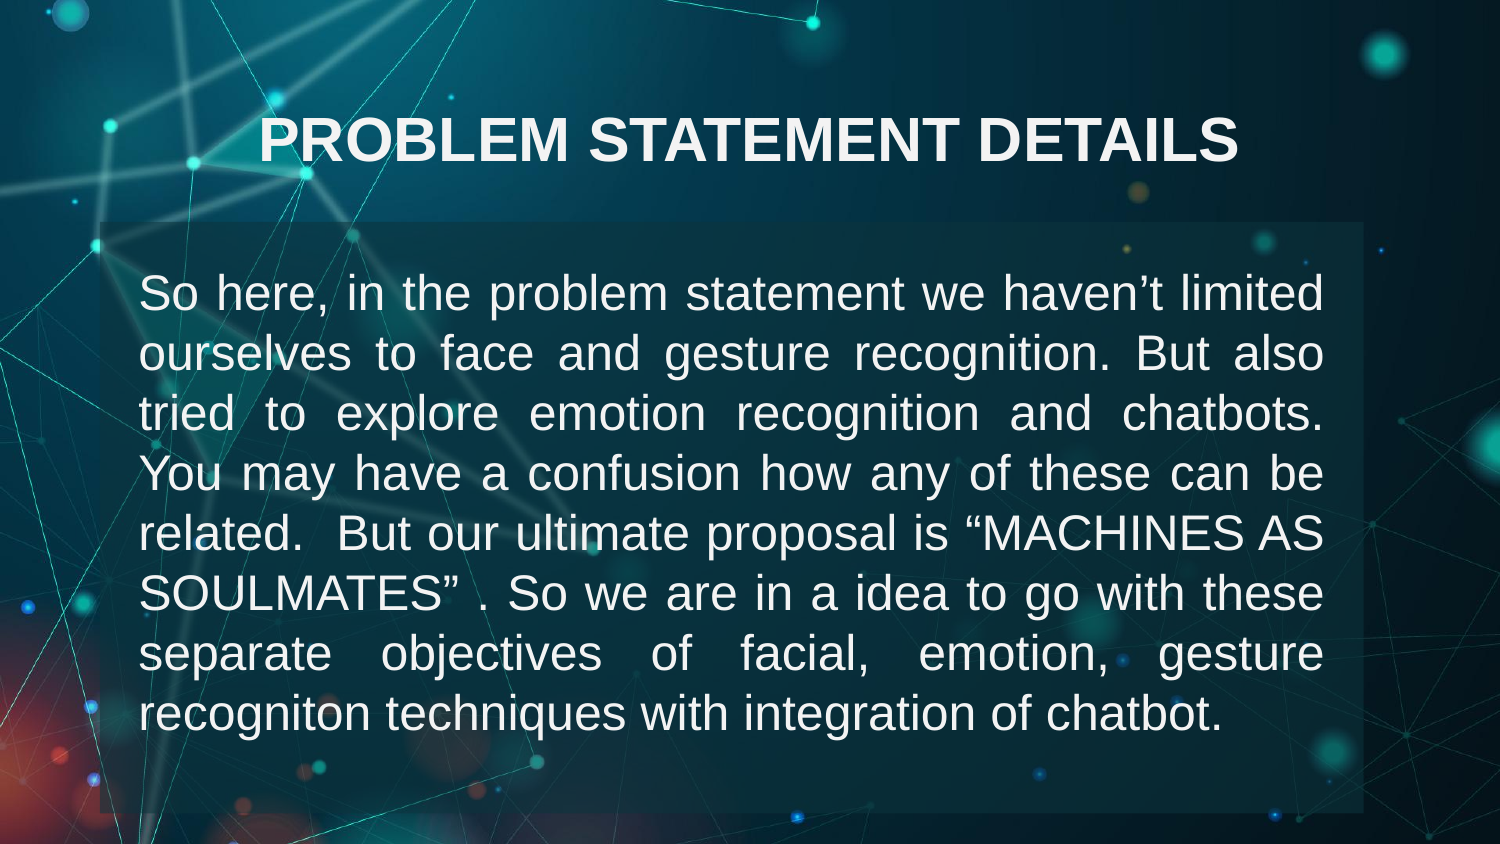

# PROBLEM STATEMENT DETAILS
So here, in the problem statement we haven’t limited ourselves to face and gesture recognition. But also tried to explore emotion recognition and chatbots. You may have a confusion how any of these can be related.  But our ultimate proposal is “MACHINES AS SOULMATES” . So we are in a idea to go with these separate objectives of facial, emotion, gesture recogniton techniques with integration of chatbot.